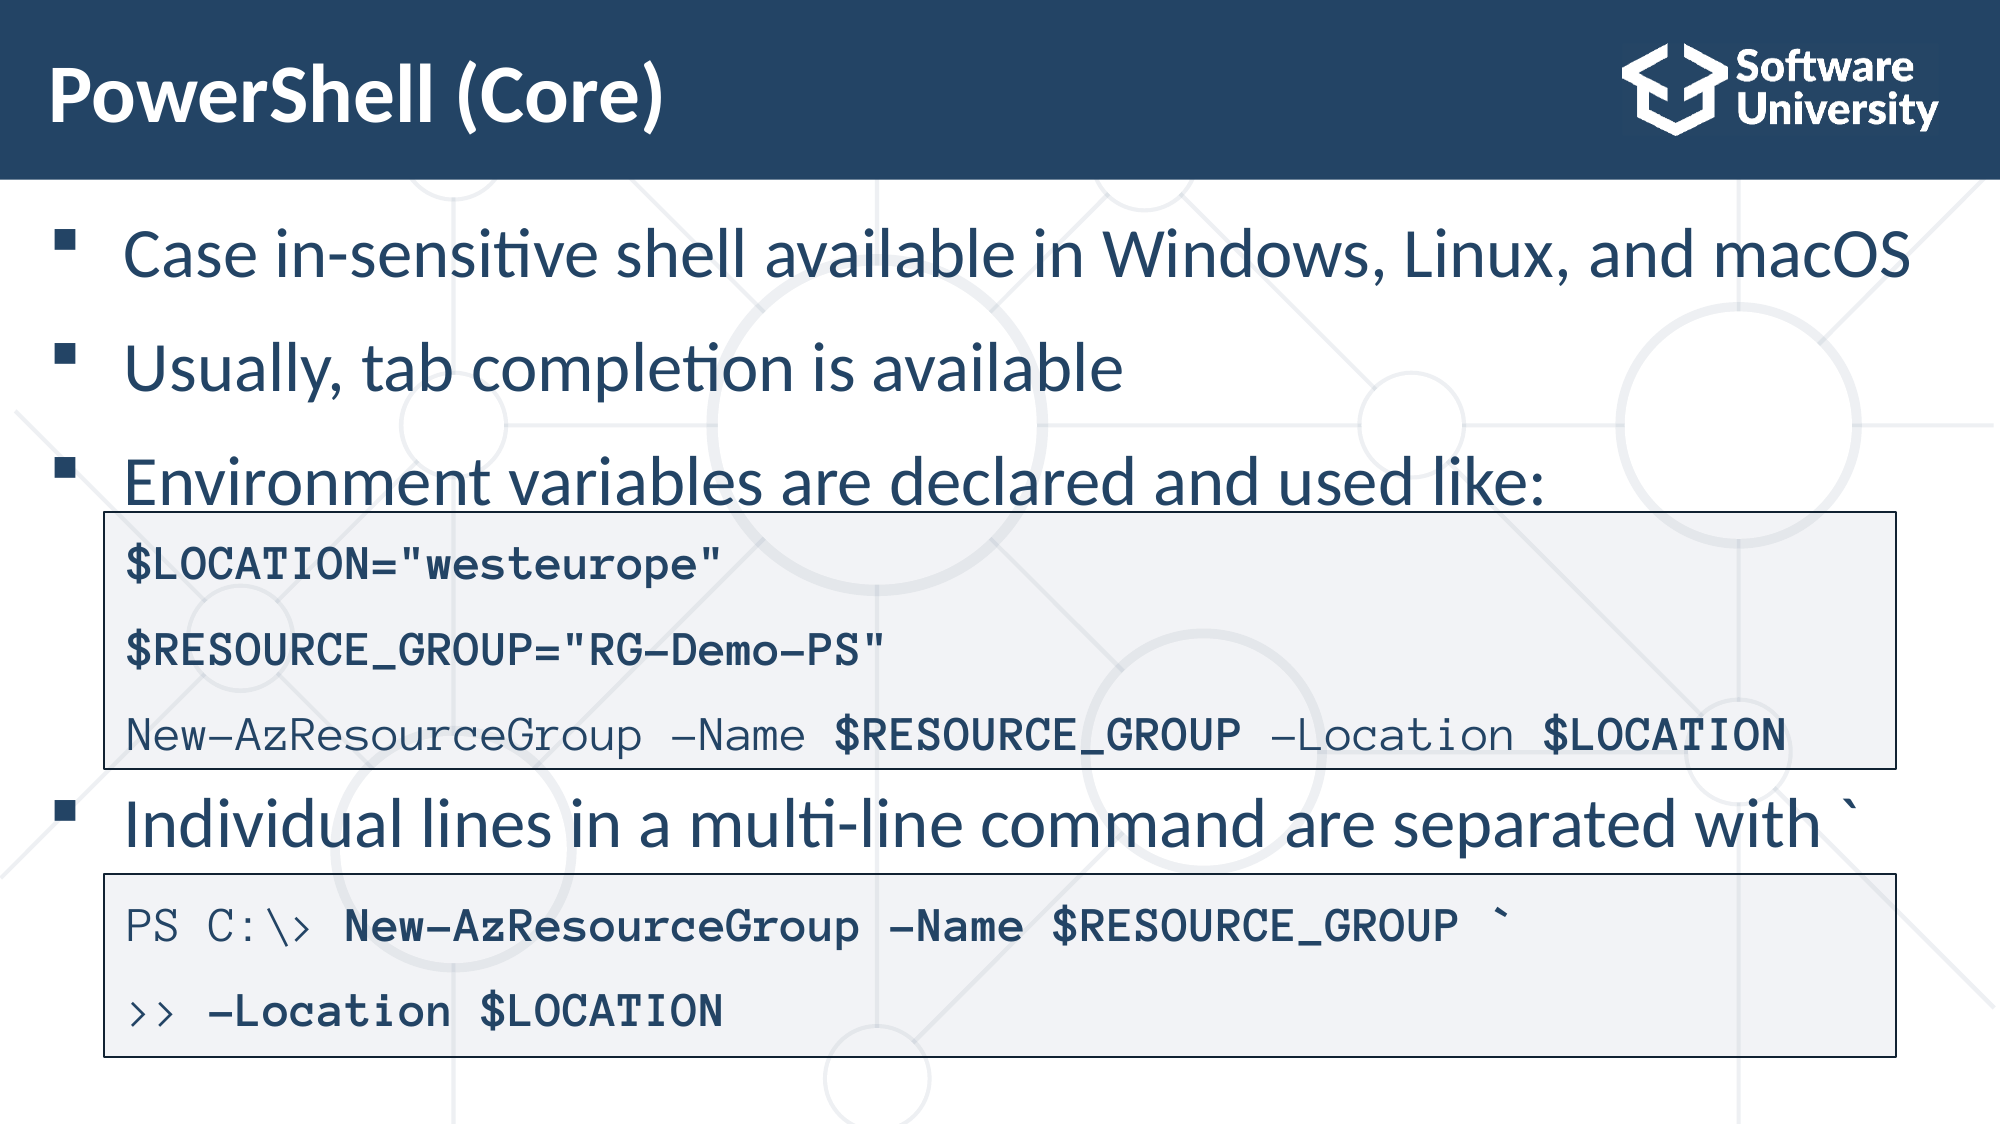

# PowerShell (Core)
Case in-sensitive shell available in Windows, Linux, and macOS
Usually, tab completion is available
Environment variables are declared and used like:

Individual lines in a multi-line command are separated with `

$LOCATION="westeurope"
$RESOURCE_GROUP="RG-Demo-PS"
New-AzResourceGroup -Name $RESOURCE_GROUP -Location $LOCATION
PS C:\> New-AzResourceGroup -Name $RESOURCE_GROUP `
>> -Location $LOCATION